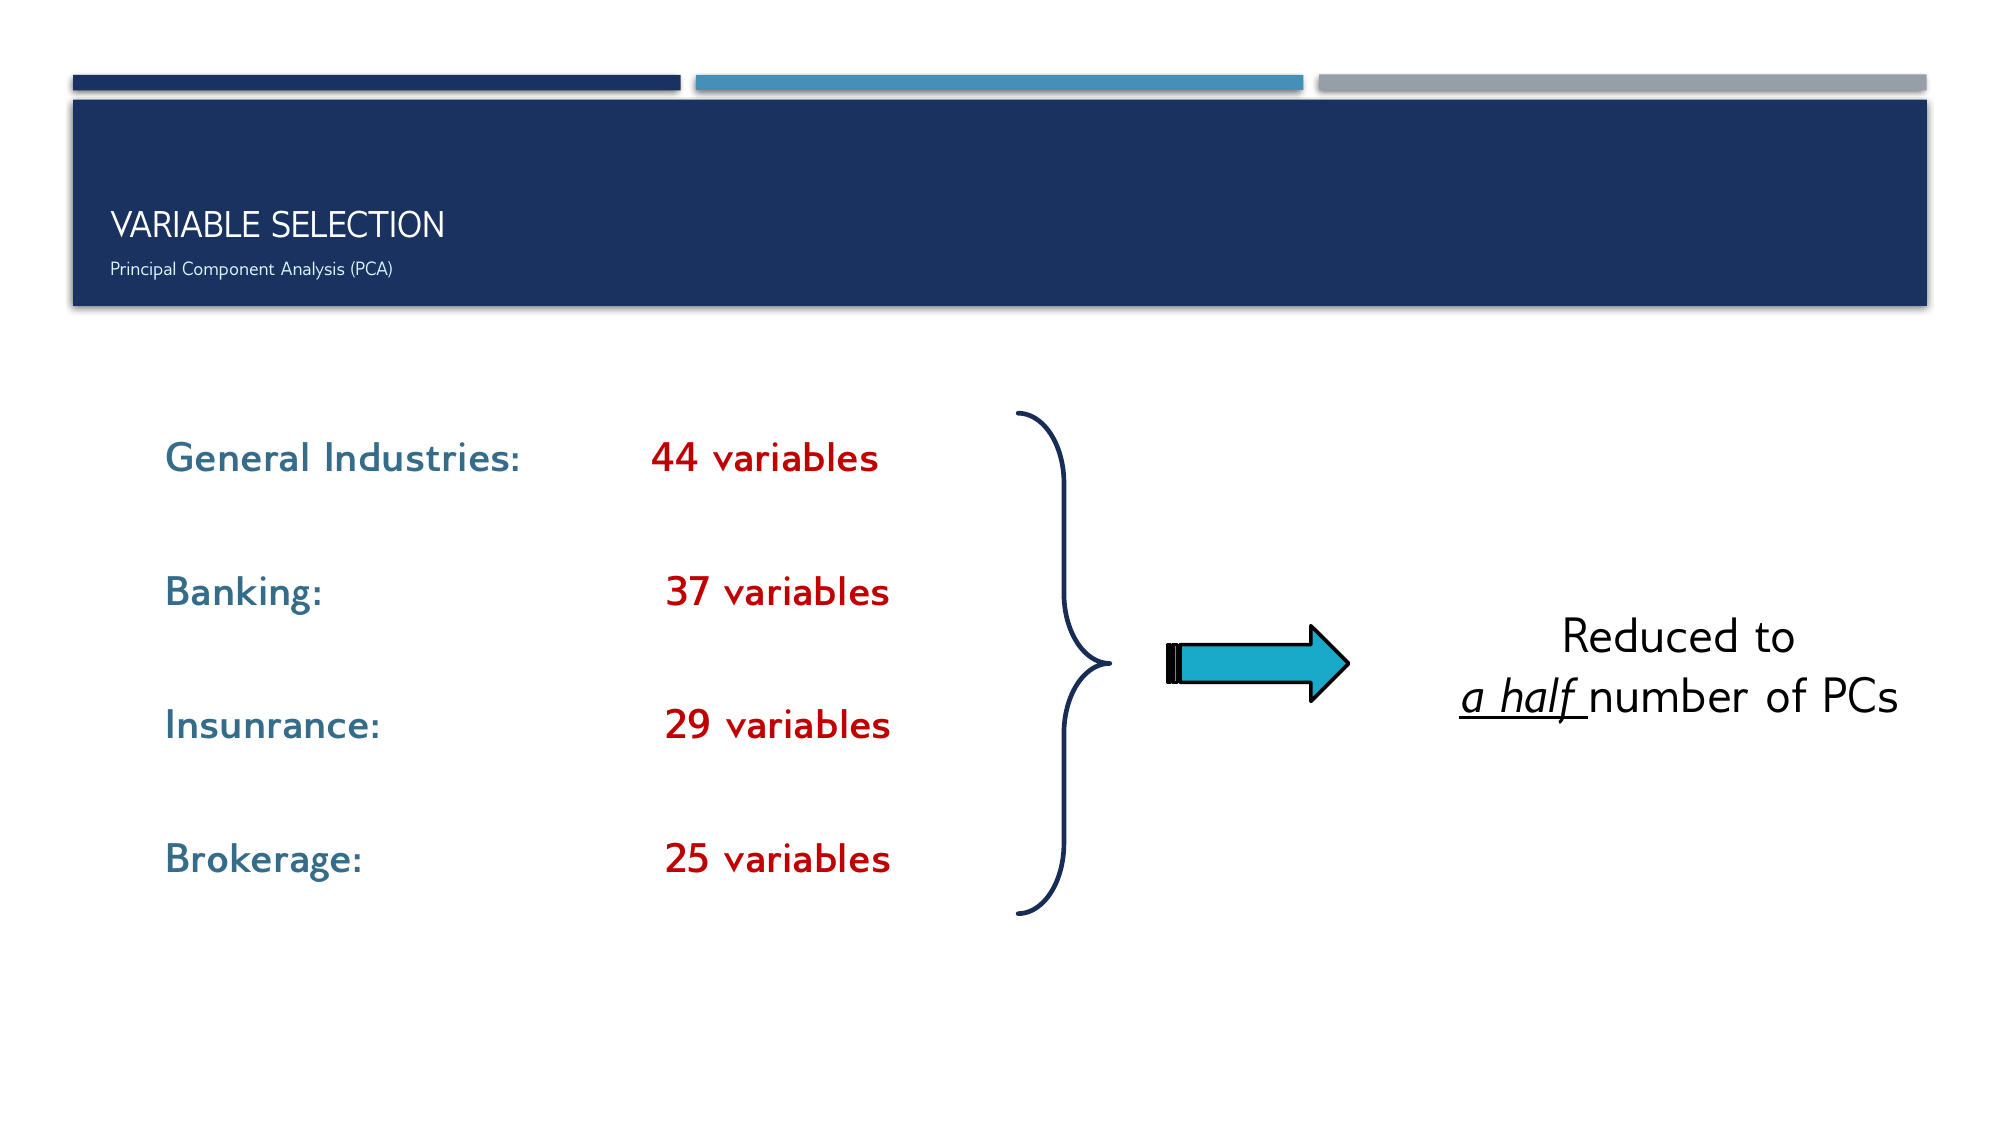

# Variable selection Principal Component Analysis (PCA)

General Industries:
44 variables
Banking:
37 variables
Reduced to
a half number of PCs

Insunrance:
29 variables
Brokerage:
25 variables